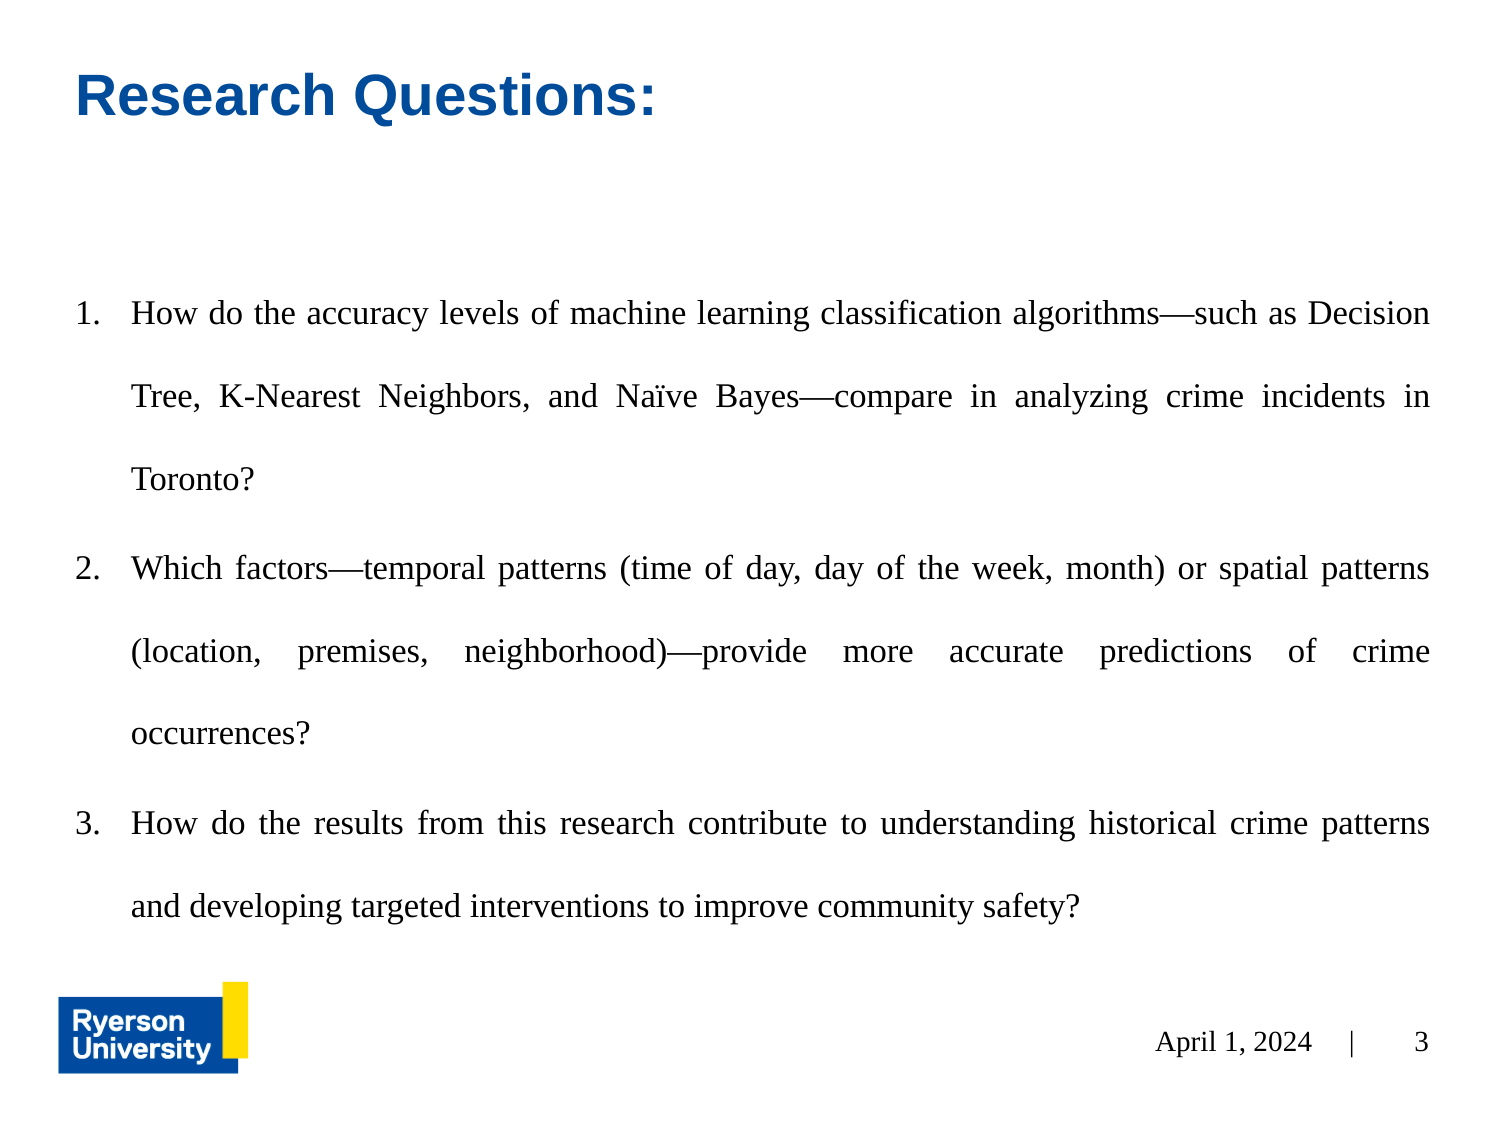

# Research Questions:
How do the accuracy levels of machine learning classification algorithms—such as Decision Tree, K-Nearest Neighbors, and Naïve Bayes—compare in analyzing crime incidents in Toronto?
Which factors—temporal patterns (time of day, day of the week, month) or spatial patterns (location, premises, neighborhood)—provide more accurate predictions of crime occurrences?
How do the results from this research contribute to understanding historical crime patterns and developing targeted interventions to improve community safety?
April 1, 2024     |
3